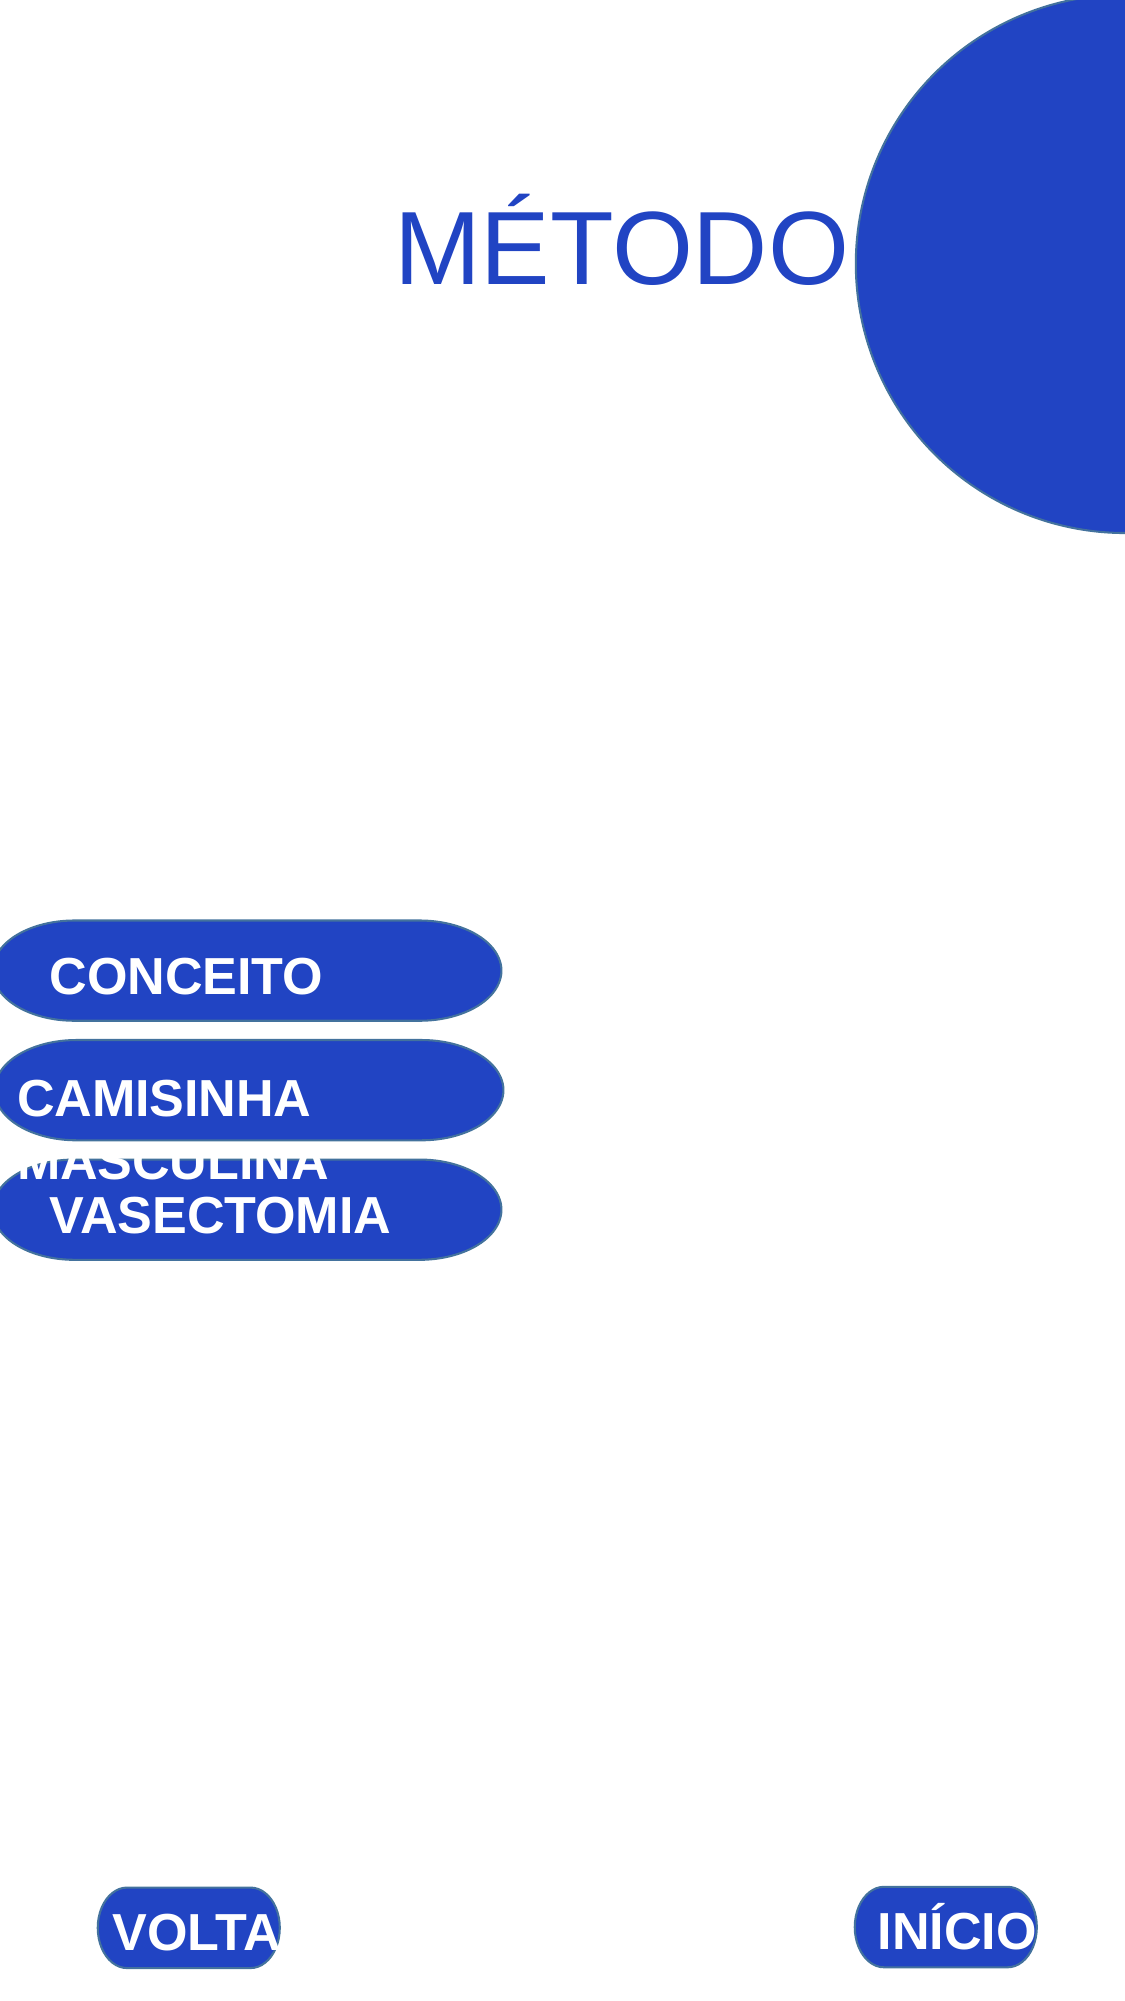

MÉTODO PRE VENTIVO

CONCEITO

CAMISINHA MASCULINA

VASECTOMIA

INÍCIO
VOLTAR